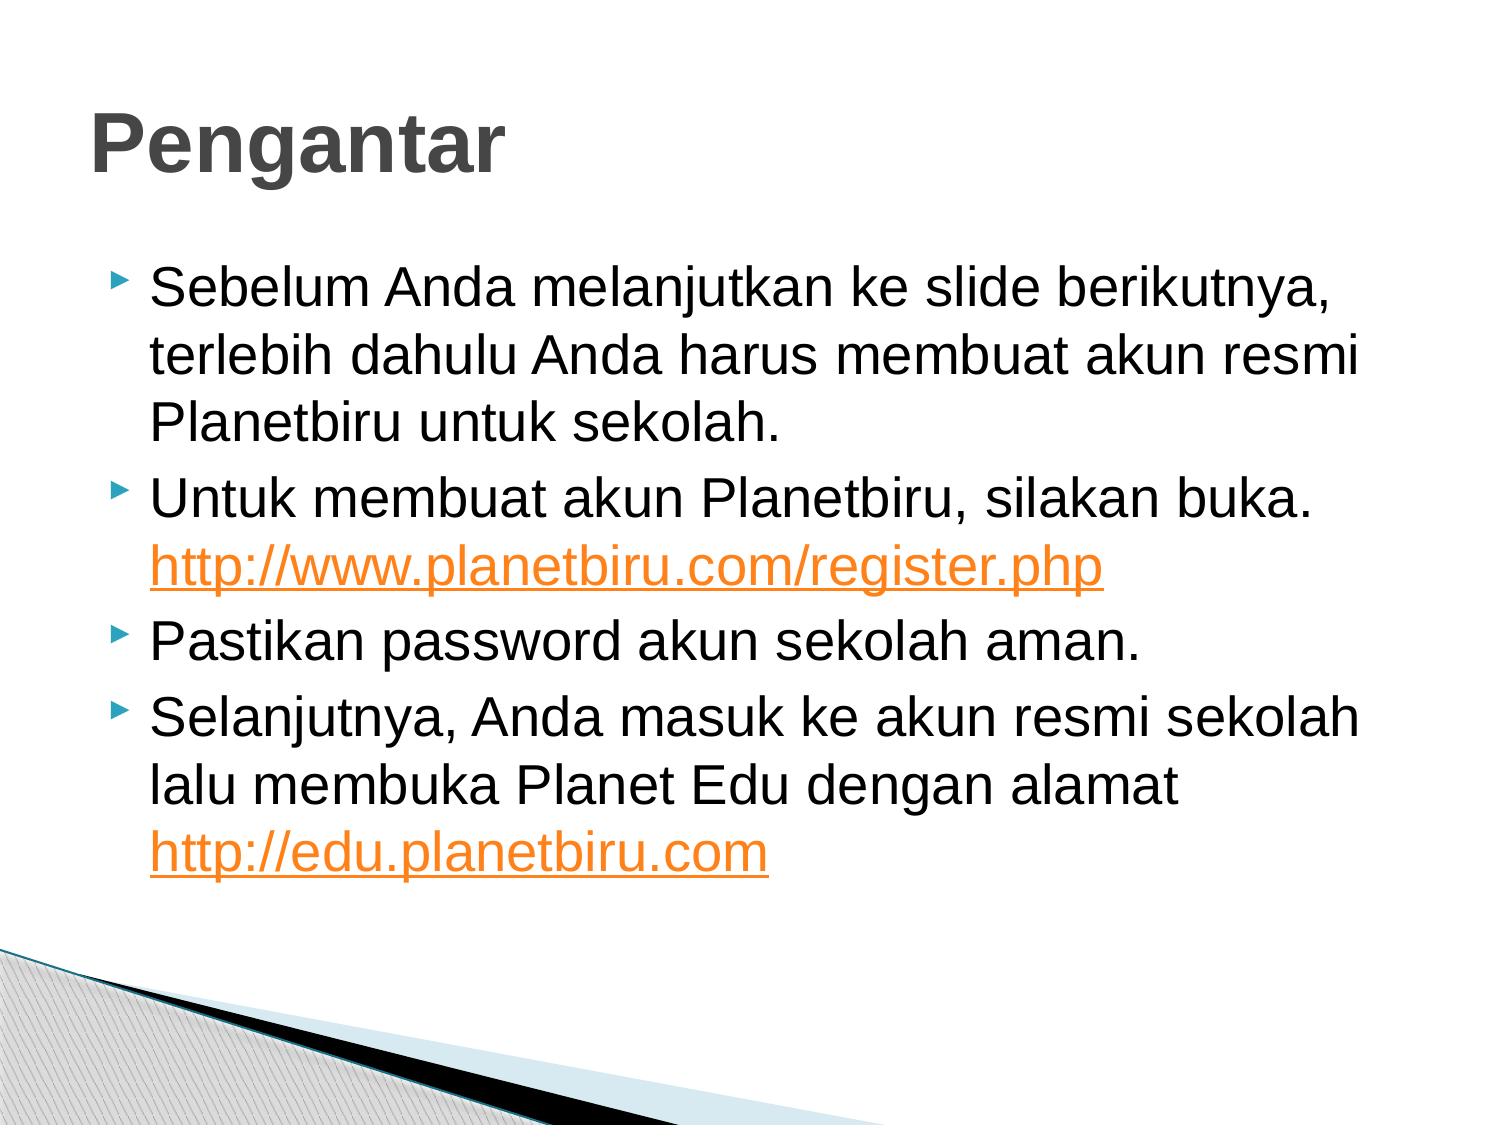

# Pengantar
Sebelum Anda melanjutkan ke slide berikutnya, terlebih dahulu Anda harus membuat akun resmi Planetbiru untuk sekolah.
Untuk membuat akun Planetbiru, silakan buka. http://www.planetbiru.com/register.php
Pastikan password akun sekolah aman.
Selanjutnya, Anda masuk ke akun resmi sekolah lalu membuka Planet Edu dengan alamat http://edu.planetbiru.com